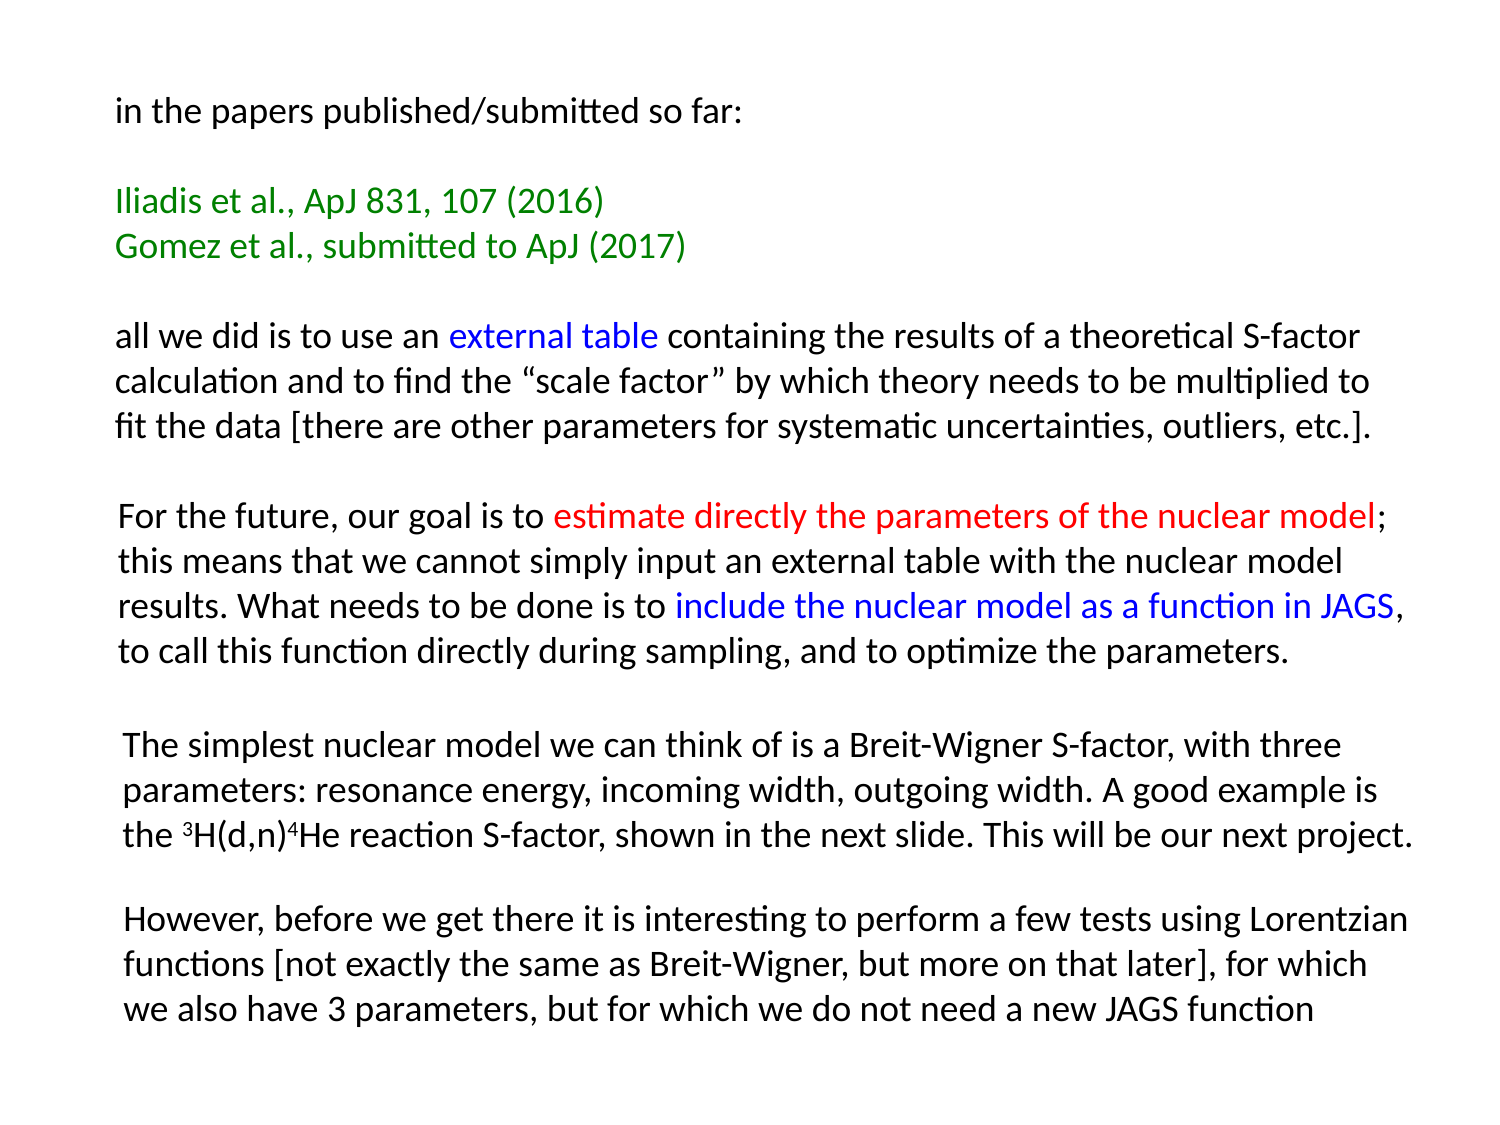

in the papers published/submitted so far:

Iliadis et al., ApJ 831, 107 (2016)
Gomez et al., submitted to ApJ (2017)

all we did is to use an external table containing the results of a theoretical S-factor
calculation and to find the “scale factor” by which theory needs to be multiplied to
fit the data [there are other parameters for systematic uncertainties, outliers, etc.].
For the future, our goal is to estimate directly the parameters of the nuclear model;
this means that we cannot simply input an external table with the nuclear model
results. What needs to be done is to include the nuclear model as a function in JAGS,
to call this function directly during sampling, and to optimize the parameters.
The simplest nuclear model we can think of is a Breit-Wigner S-factor, with three
parameters: resonance energy, incoming width, outgoing width. A good example is
the 3H(d,n)4He reaction S-factor, shown in the next slide. This will be our next project.
However, before we get there it is interesting to perform a few tests using Lorentzian
functions [not exactly the same as Breit-Wigner, but more on that later], for which
we also have 3 parameters, but for which we do not need a new JAGS function